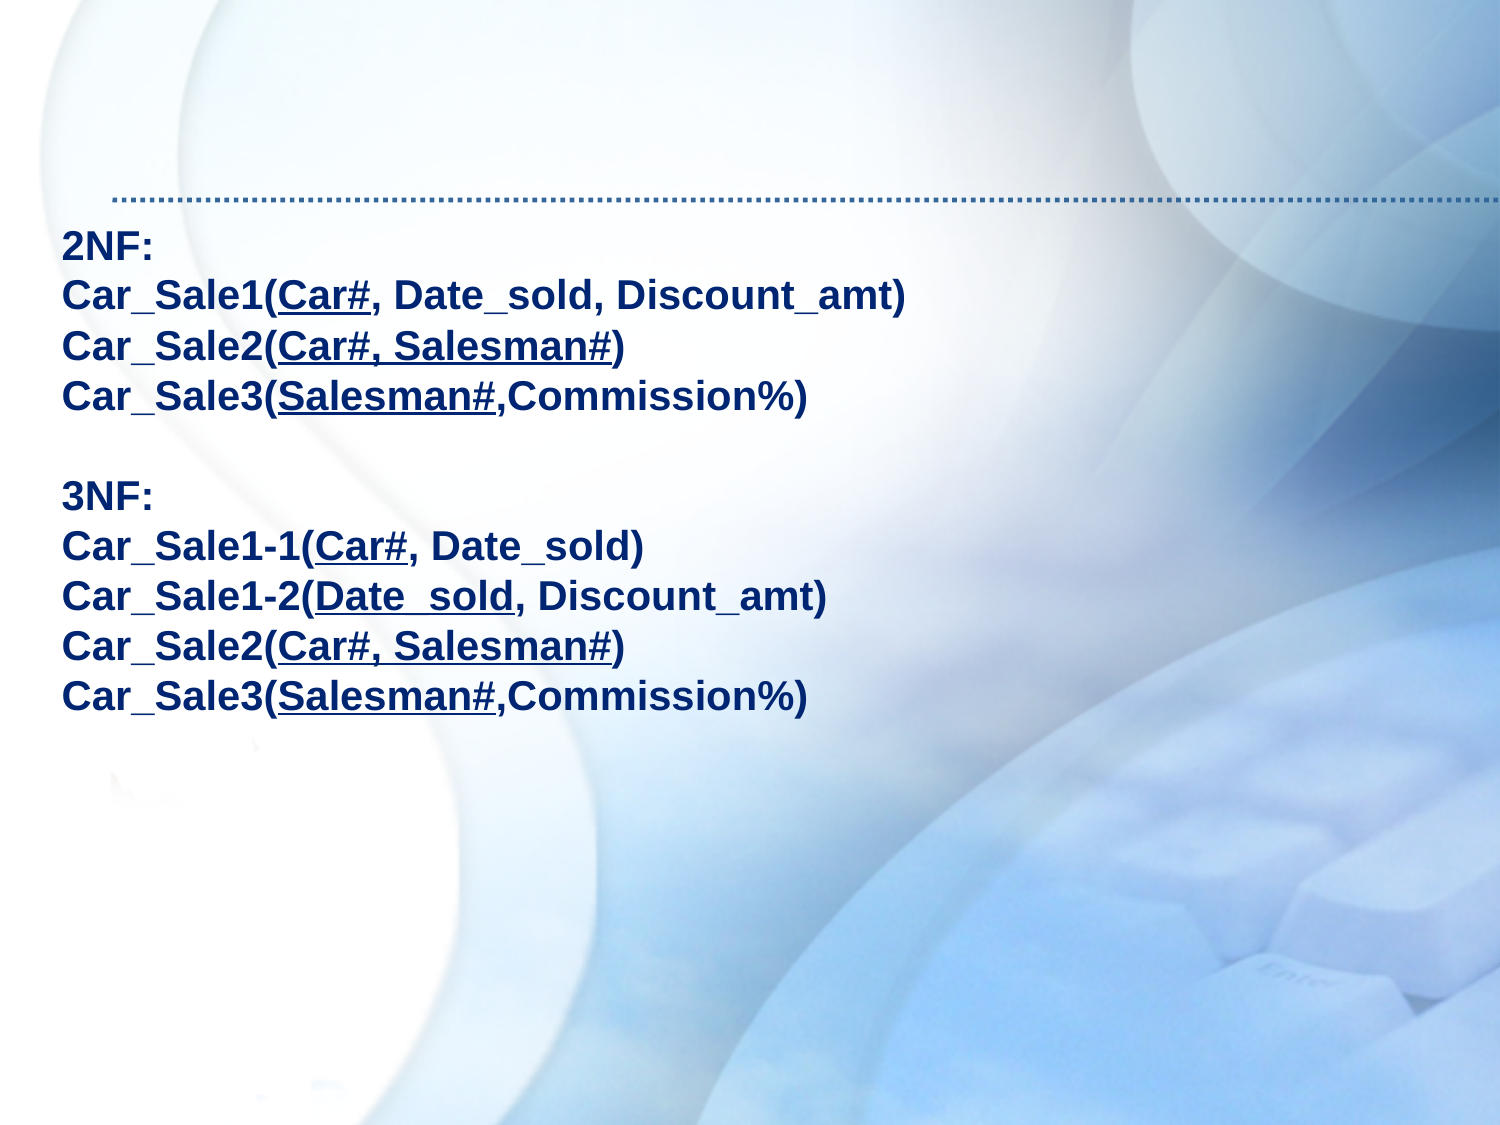

#
2NF:
Car_Sale1(Car#, Date_sold, Discount_amt)
Car_Sale2(Car#, Salesman#)
Car_Sale3(Salesman#,Commission%)

3NF:
Car_Sale1-1(Car#, Date_sold)
Car_Sale1-2(Date_sold, Discount_amt)
Car_Sale2(Car#, Salesman#)
Car_Sale3(Salesman#,Commission%)